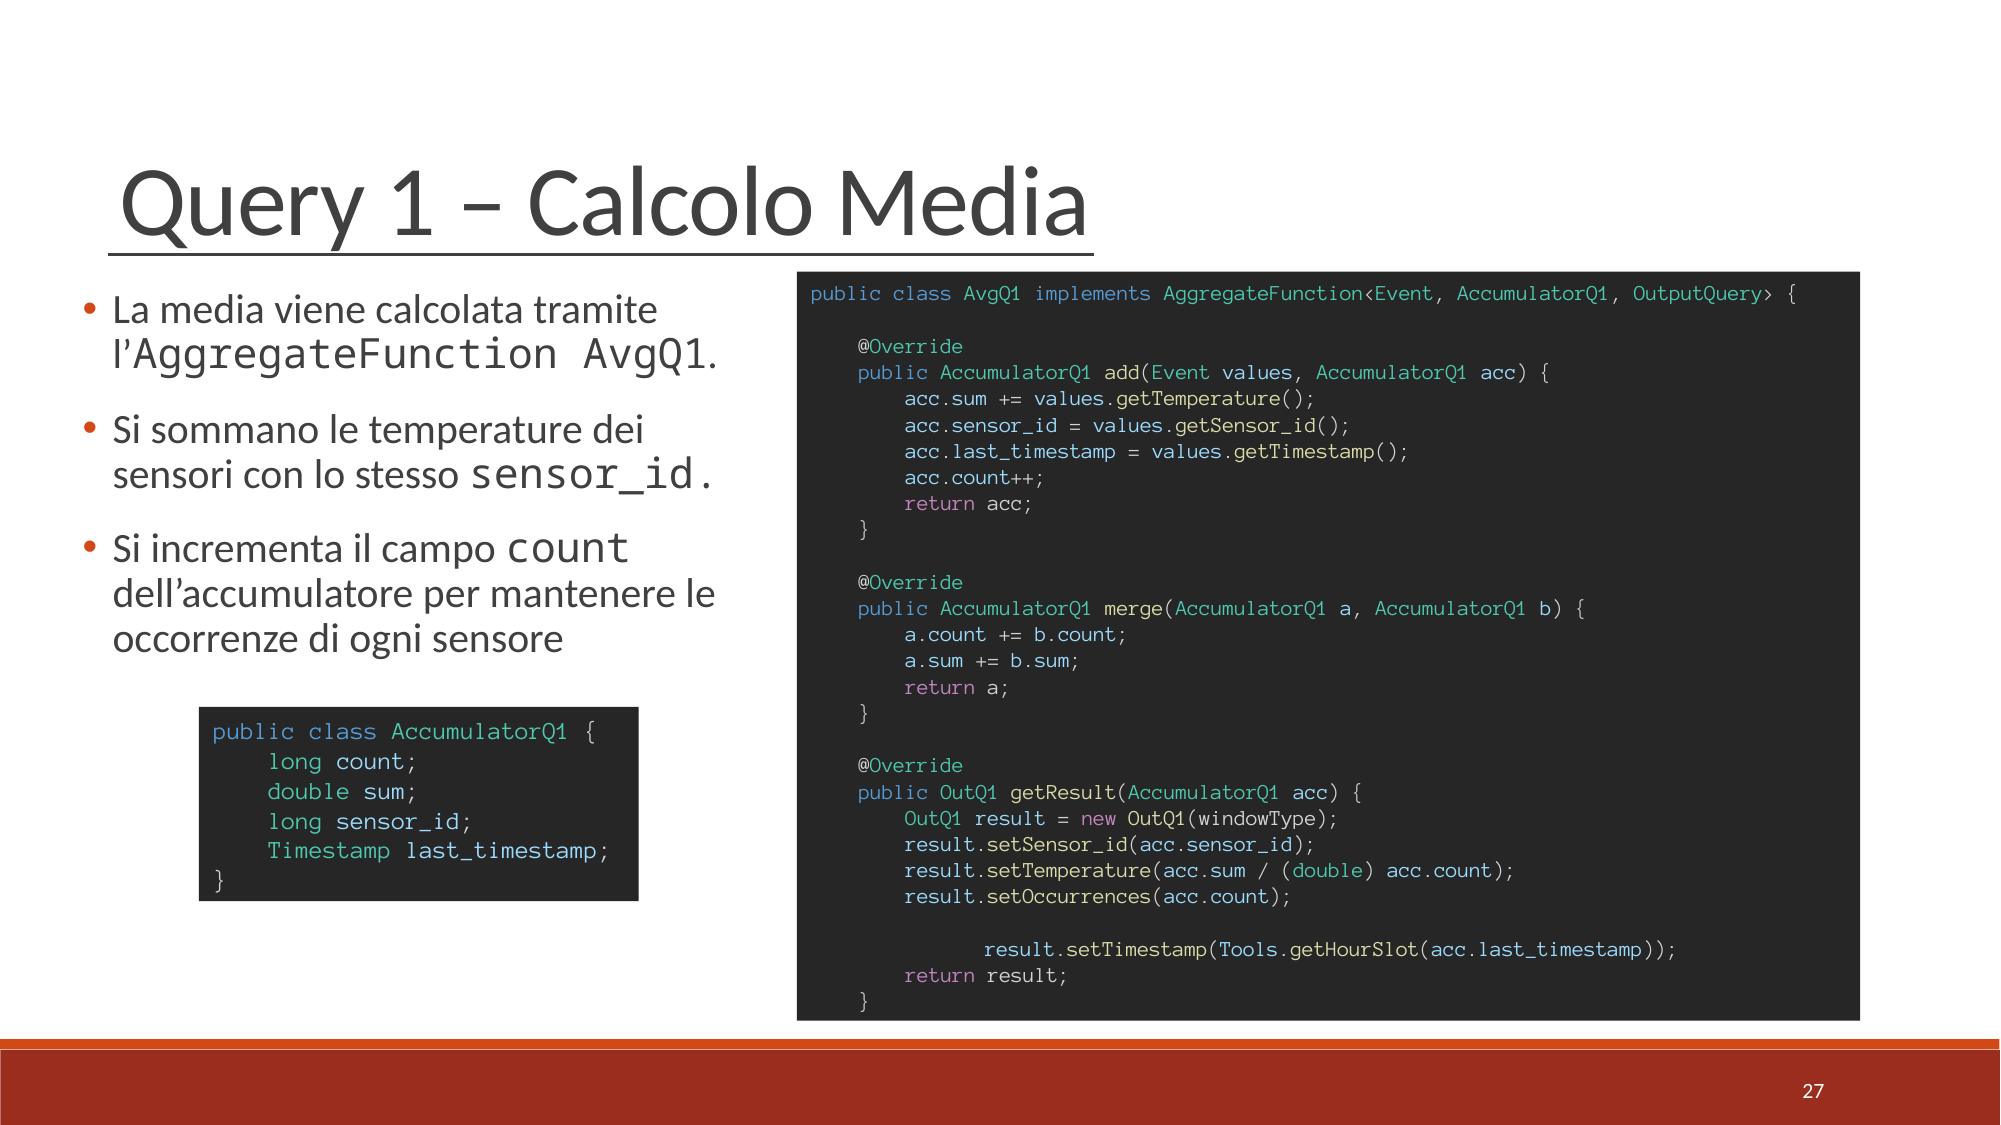

Query 1 – Calcolo Media
public class AvgQ1 implements AggregateFunction<Event, AccumulatorQ1, OutputQuery> {
    @Override
    public AccumulatorQ1 add(Event values, AccumulatorQ1 acc) {
        acc.sum += values.getTemperature();
        acc.sensor_id = values.getSensor_id();
        acc.last_timestamp = values.getTimestamp();
        acc.count++;
        return acc;
    }
    @Override
    public AccumulatorQ1 merge(AccumulatorQ1 a, AccumulatorQ1 b) {
        a.count += b.count;
        a.sum += b.sum;
        return a;
    }
    @Override
    public OutQ1 getResult(AccumulatorQ1 acc) {
        OutQ1 result = new OutQ1(windowType);
        result.setSensor_id(acc.sensor_id);
        result.setTemperature(acc.sum / (double) acc.count);
        result.setOccurrences(acc.count);

	  result.setTimestamp(Tools.getHourSlot(acc.last_timestamp));
        return result;
    }
La media viene calcolata tramite l’AggregateFunction AvgQ1.
Si sommano le temperature dei sensori con lo stesso sensor_id.
Si incrementa il campo count dell’accumulatore per mantenere le occorrenze di ogni sensore
public class AccumulatorQ1 {
    long count;
    double sum;
    long sensor_id;
    Timestamp last_timestamp;
}
27